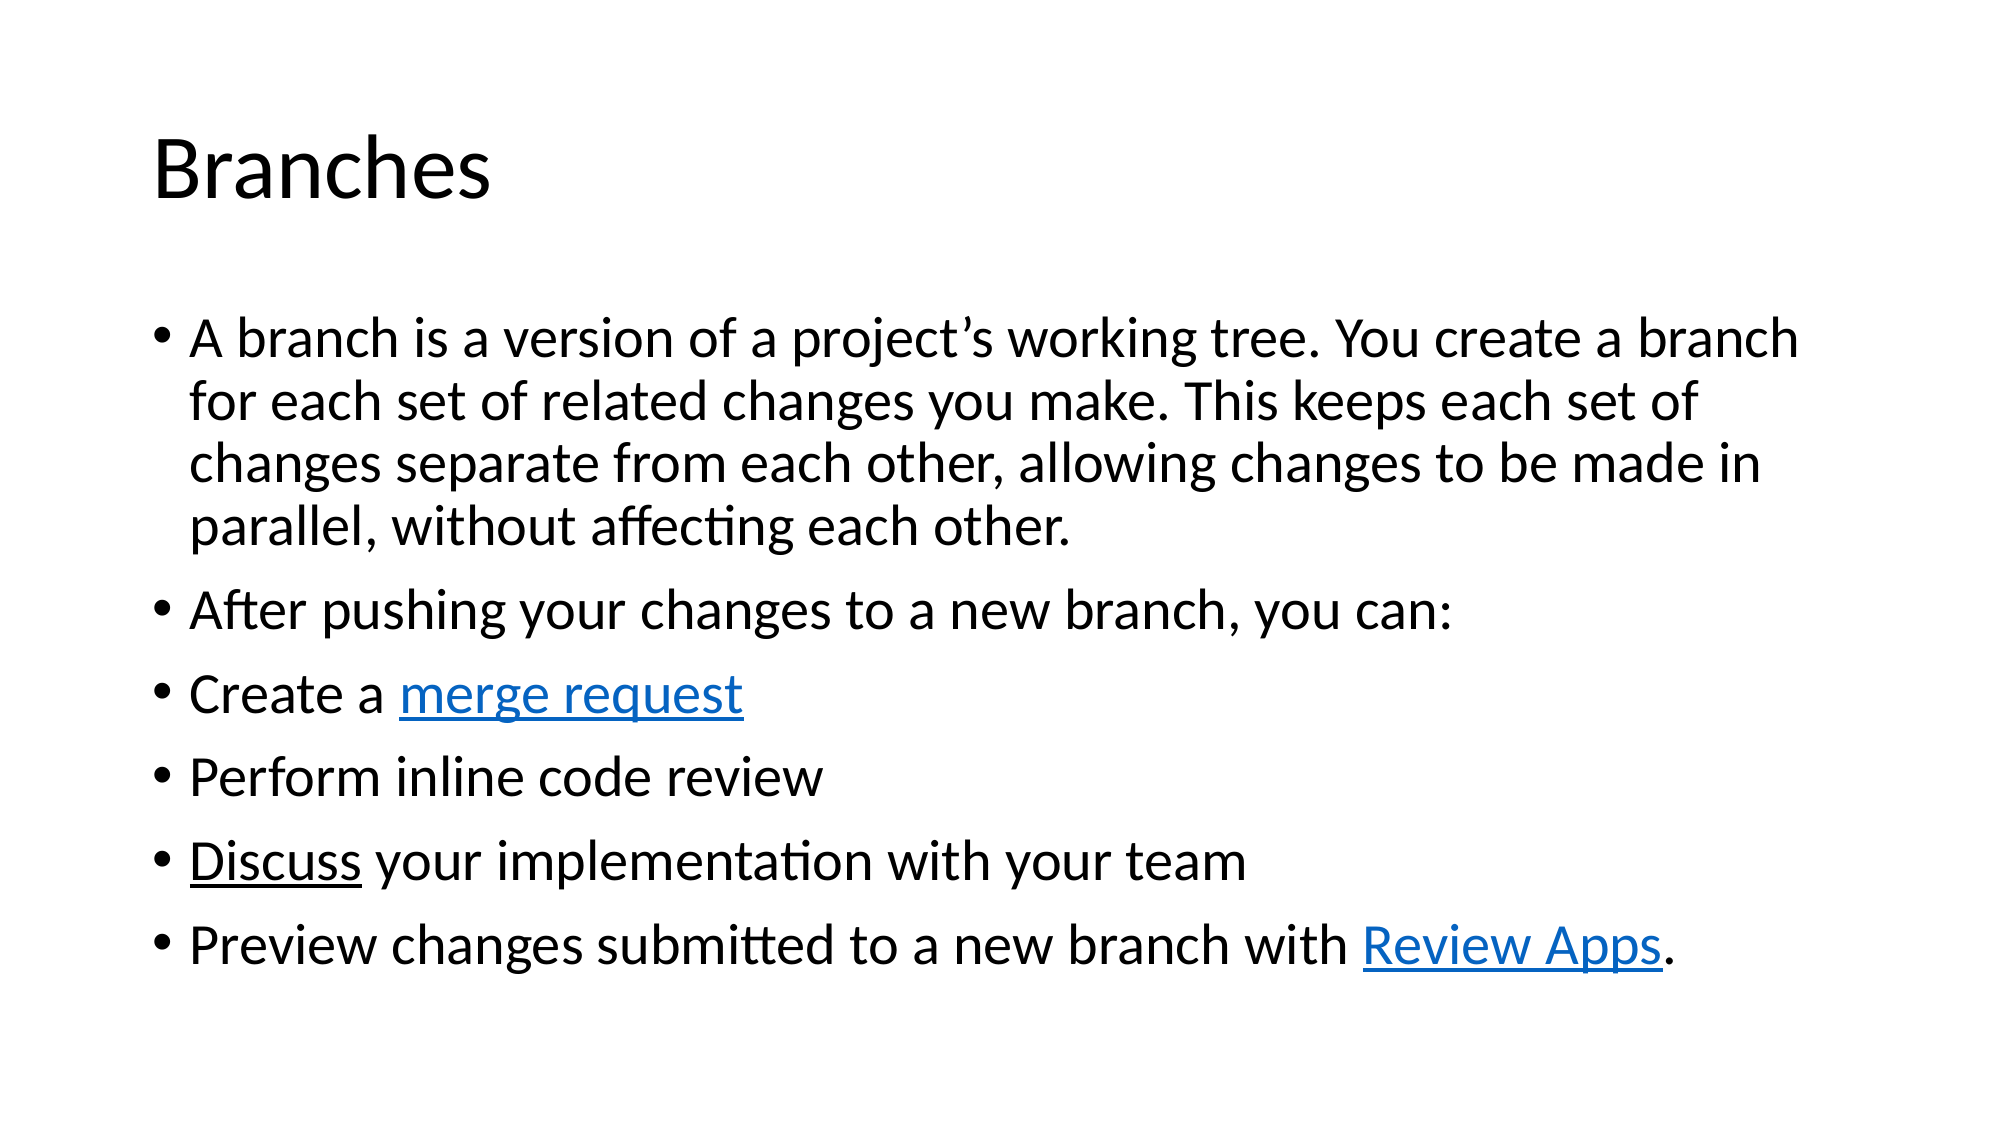

# Branches
A branch is a version of a project’s working tree. You create a branch for each set of related changes you make. This keeps each set of changes separate from each other, allowing changes to be made in parallel, without affecting each other.
After pushing your changes to a new branch, you can:
Create a merge request
Perform inline code review
Discuss your implementation with your team
Preview changes submitted to a new branch with Review Apps.